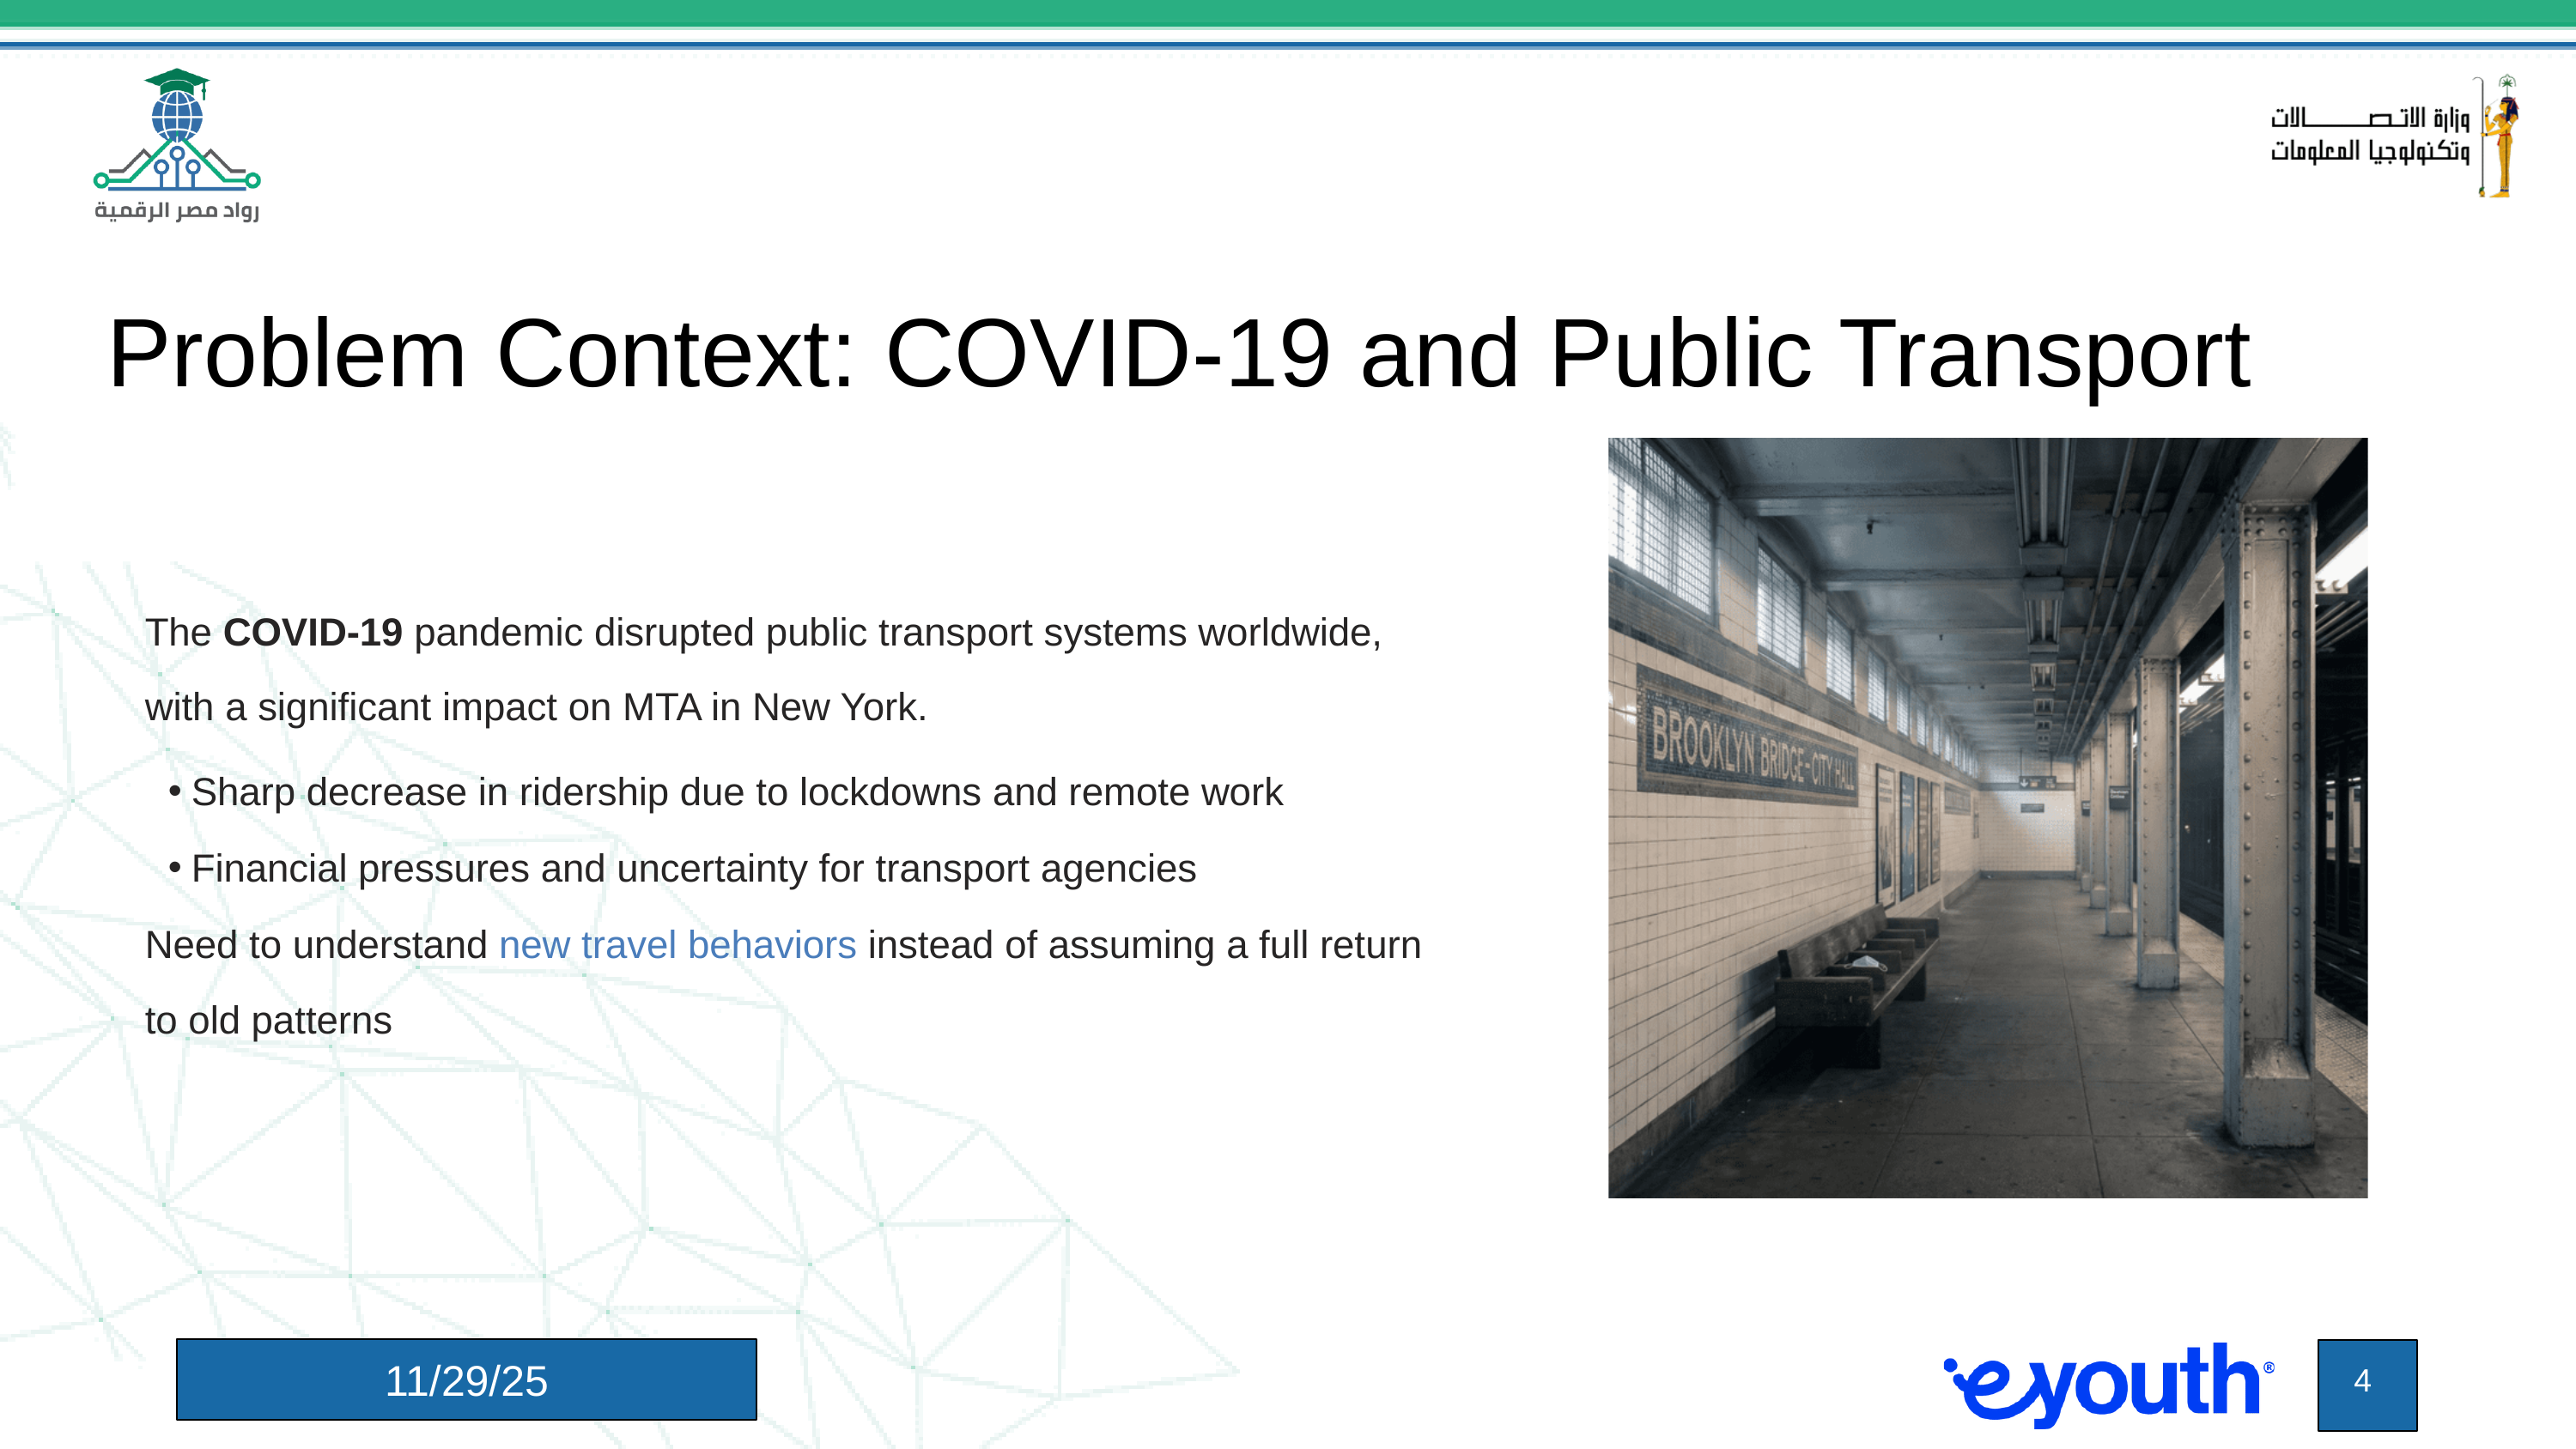

Problem Context: COVID-19 and Public Transport

The COVID-19 pandemic disrupted public transport systems worldwide, with a significant impact on MTA in New York.
Sharp decrease in ridership due to lockdowns and remote work
Financial pressures and uncertainty for transport agencies
Need to understand new travel behaviors instead of assuming a full return to old patterns

11/29/25

4